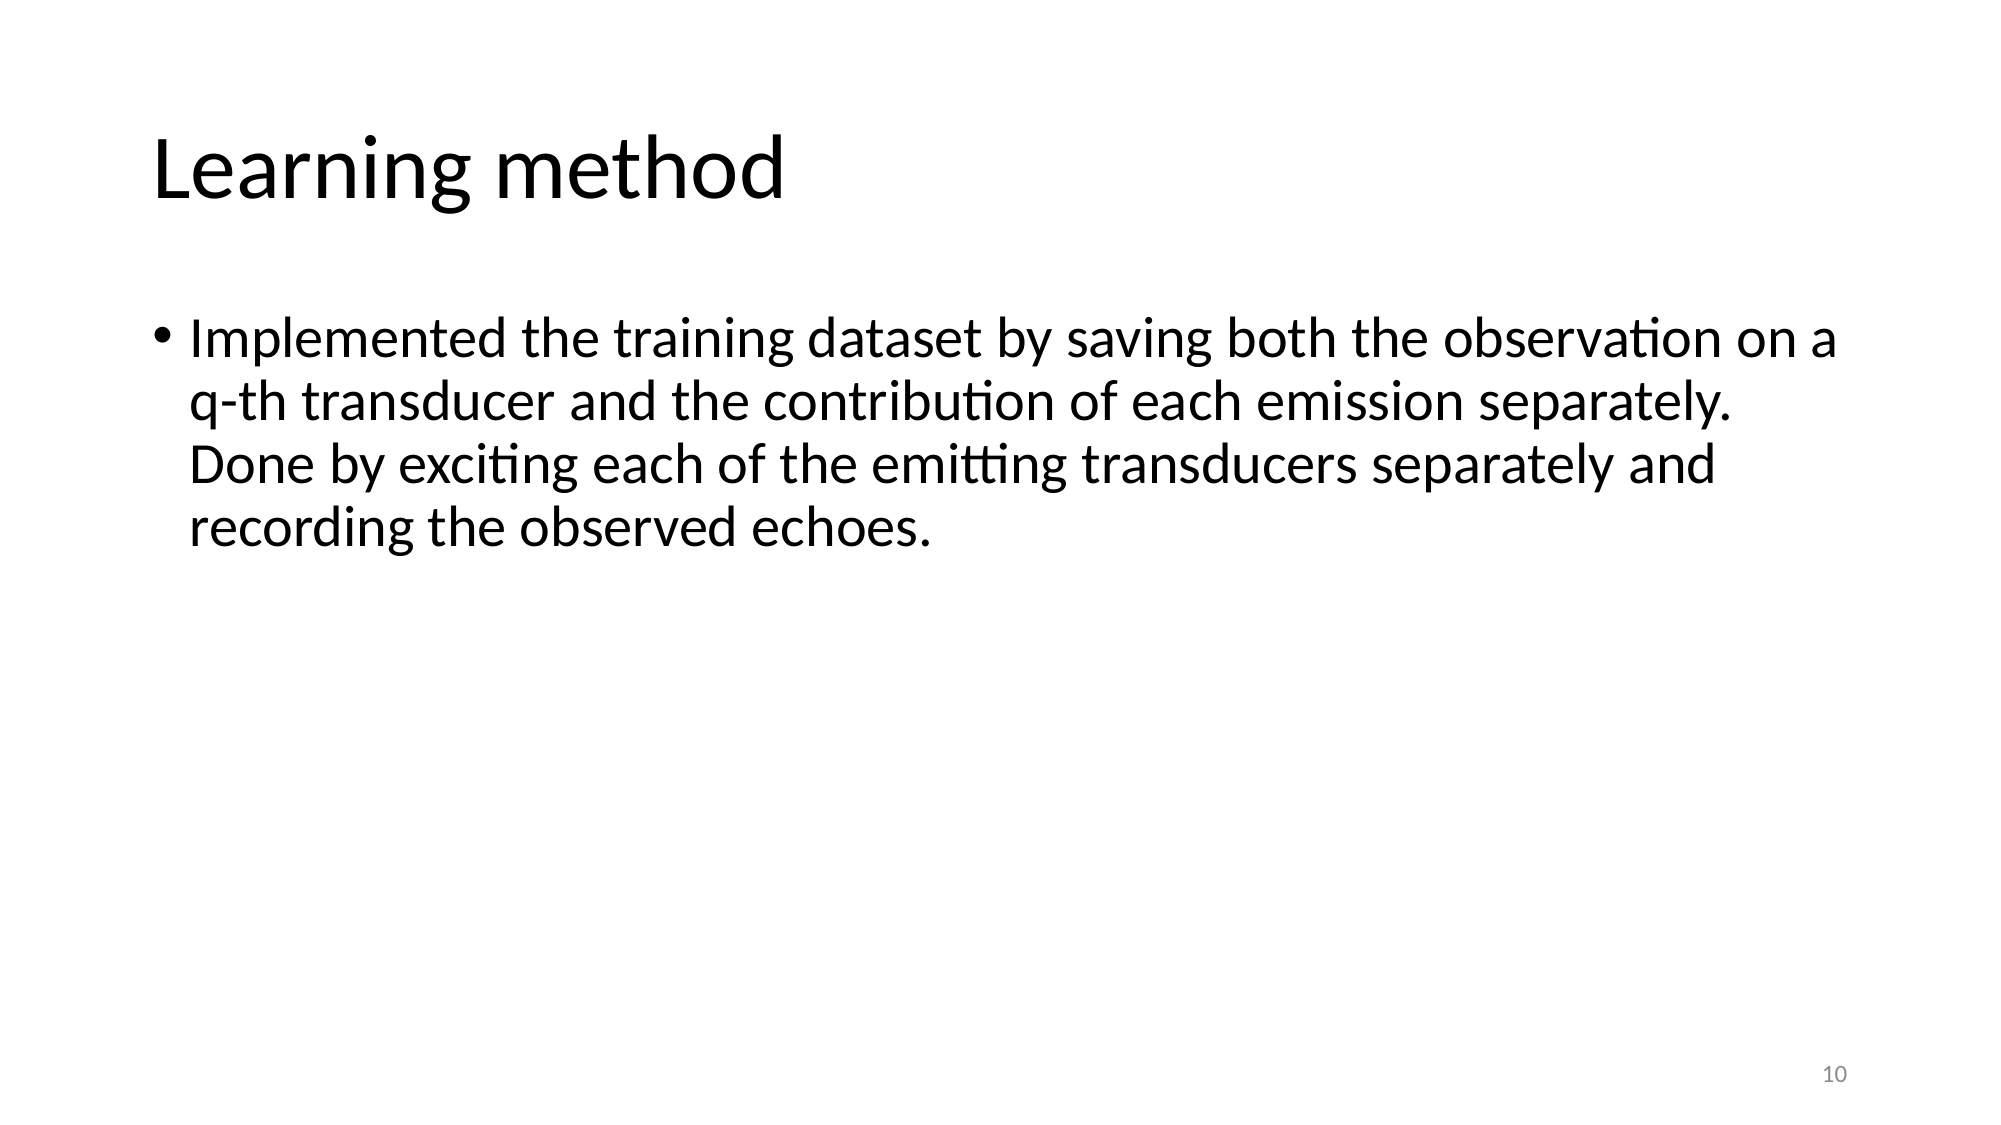

# Learning method
Implemented the training dataset by saving both the observation on a q-th transducer and the contribution of each emission separately. Done by exciting each of the emitting transducers separately and recording the observed echoes.
10